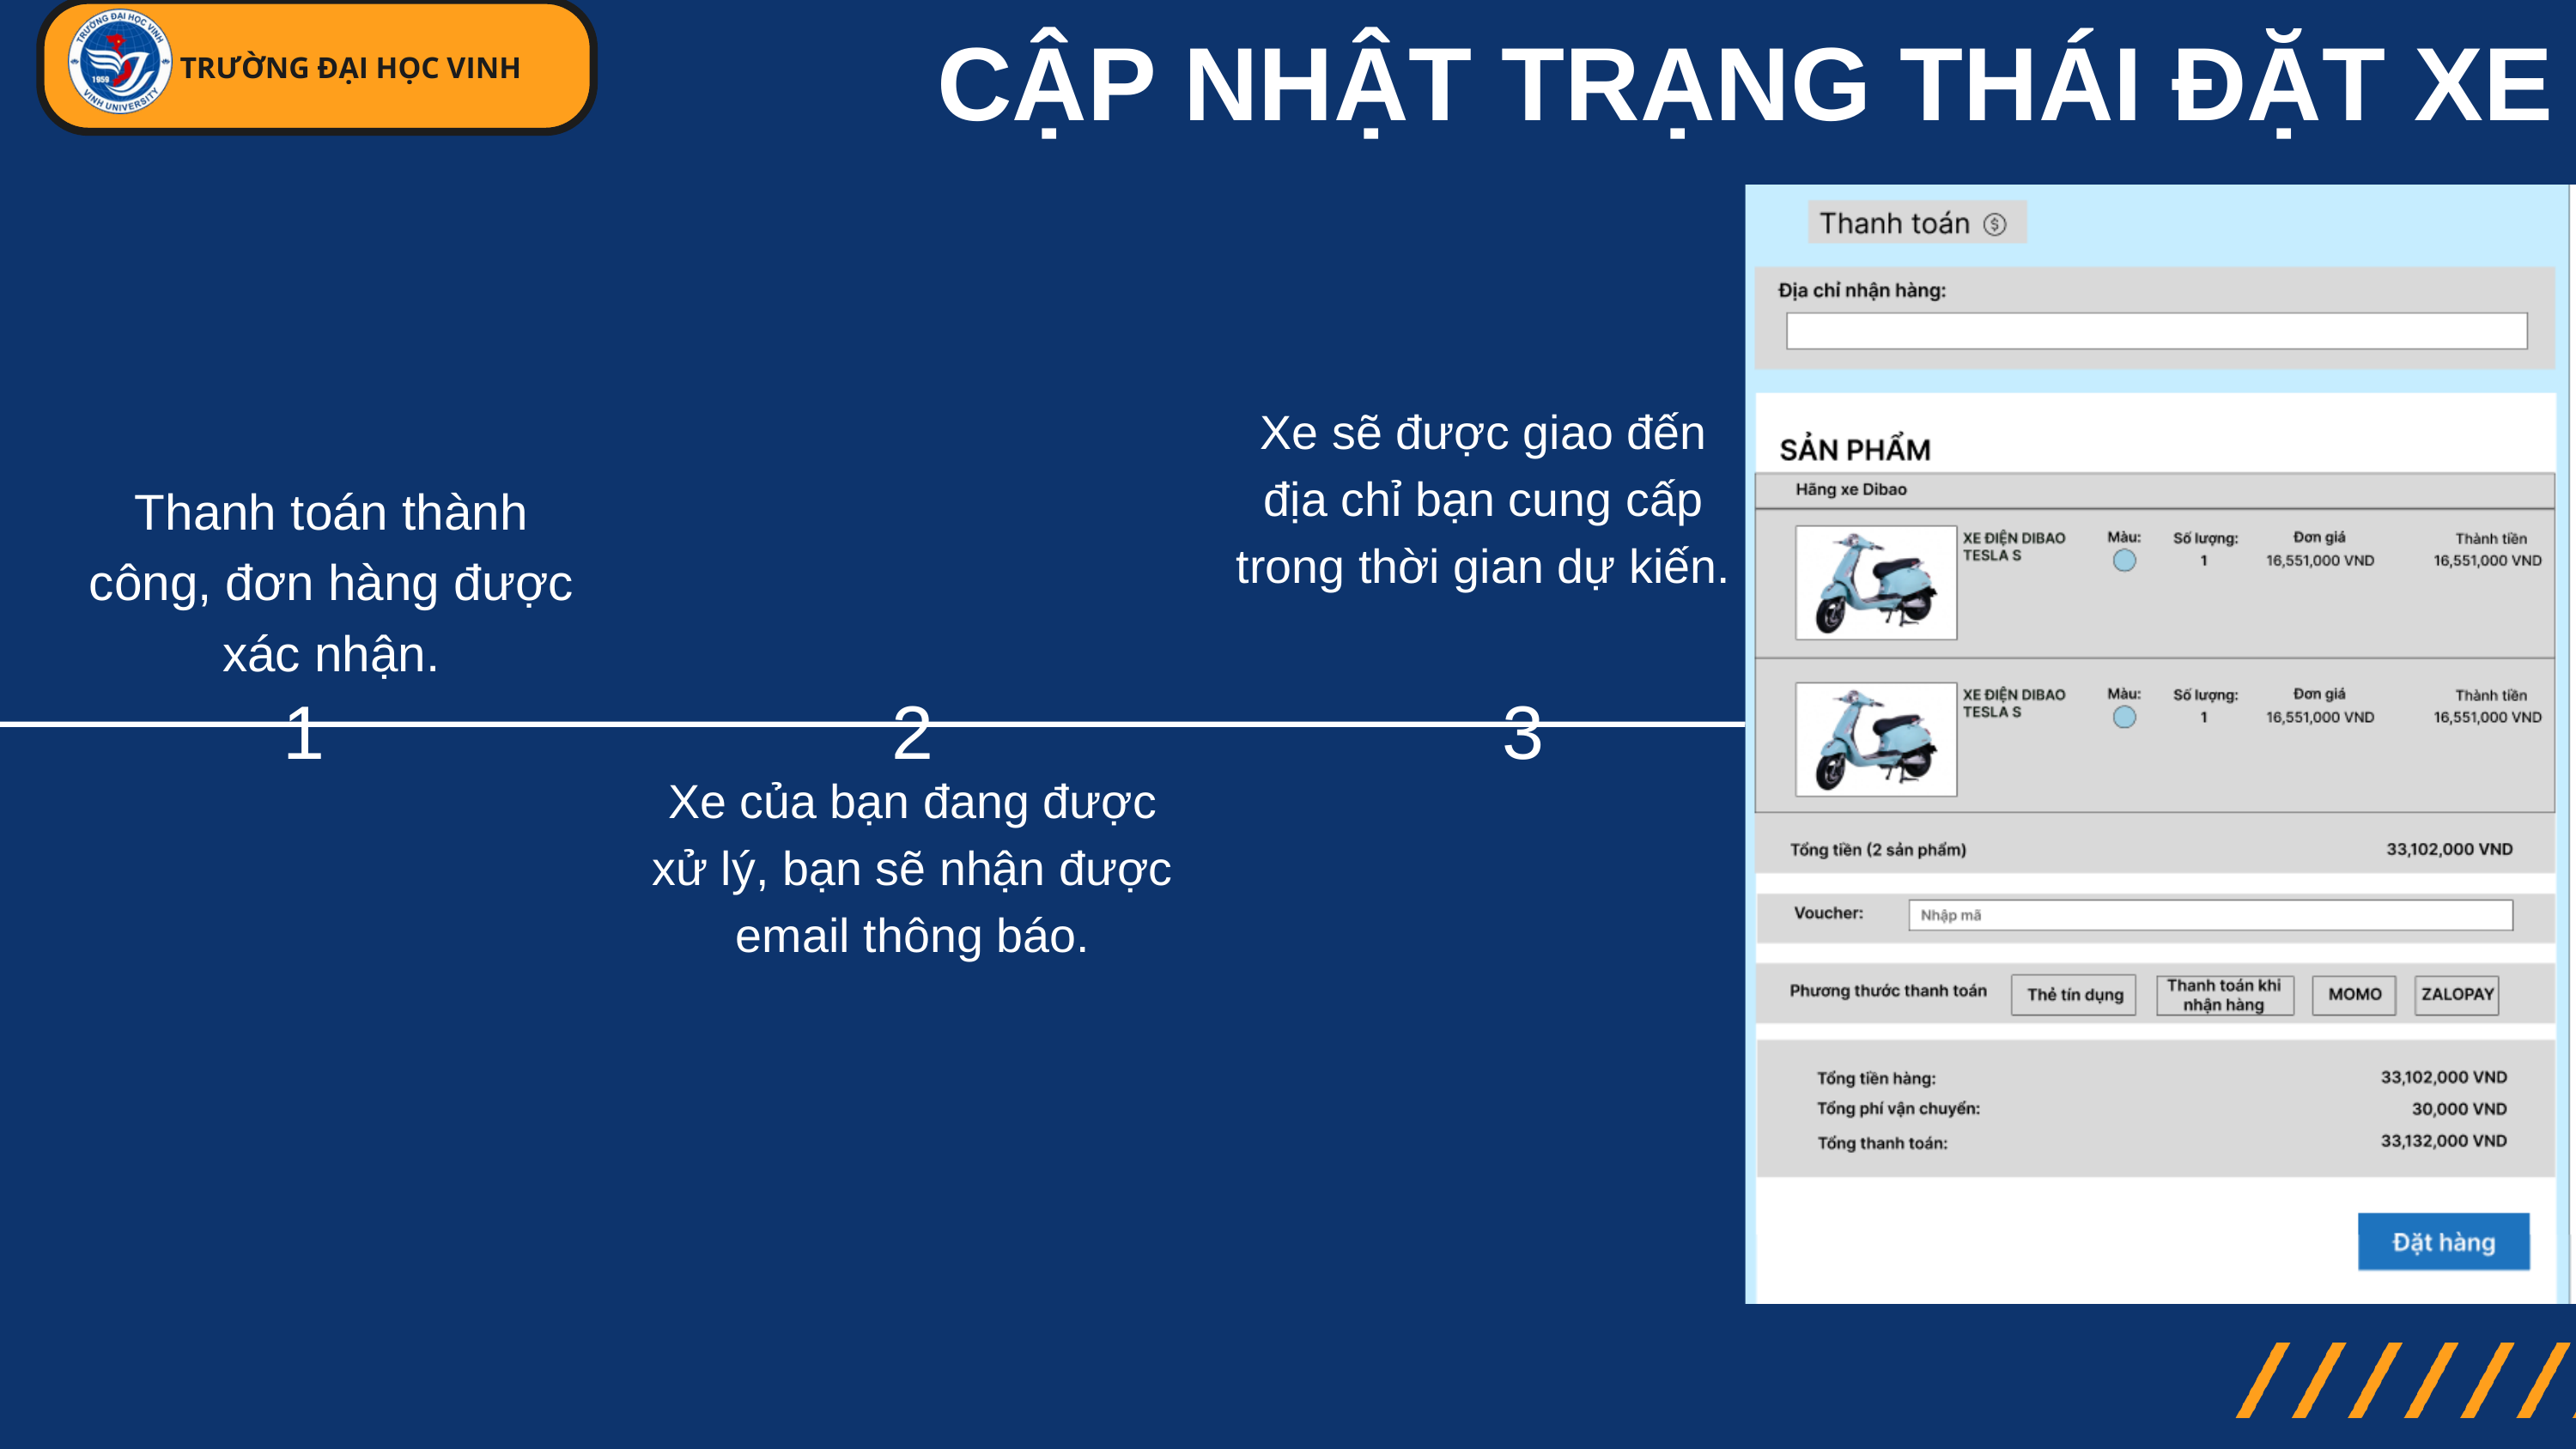

CẬP NHẬT TRẠNG THÁI ĐẶT XE
 TRƯỜNG ĐẠI HỌC VINH

Xe sẽ được giao đến địa chỉ bạn cung cấp trong thời gian dự kiến.

Thanh toán thành công, đơn hàng được xác nhận.
1
2
3

Xe của bạn đang được xử lý, bạn sẽ nhận được email thông báo.